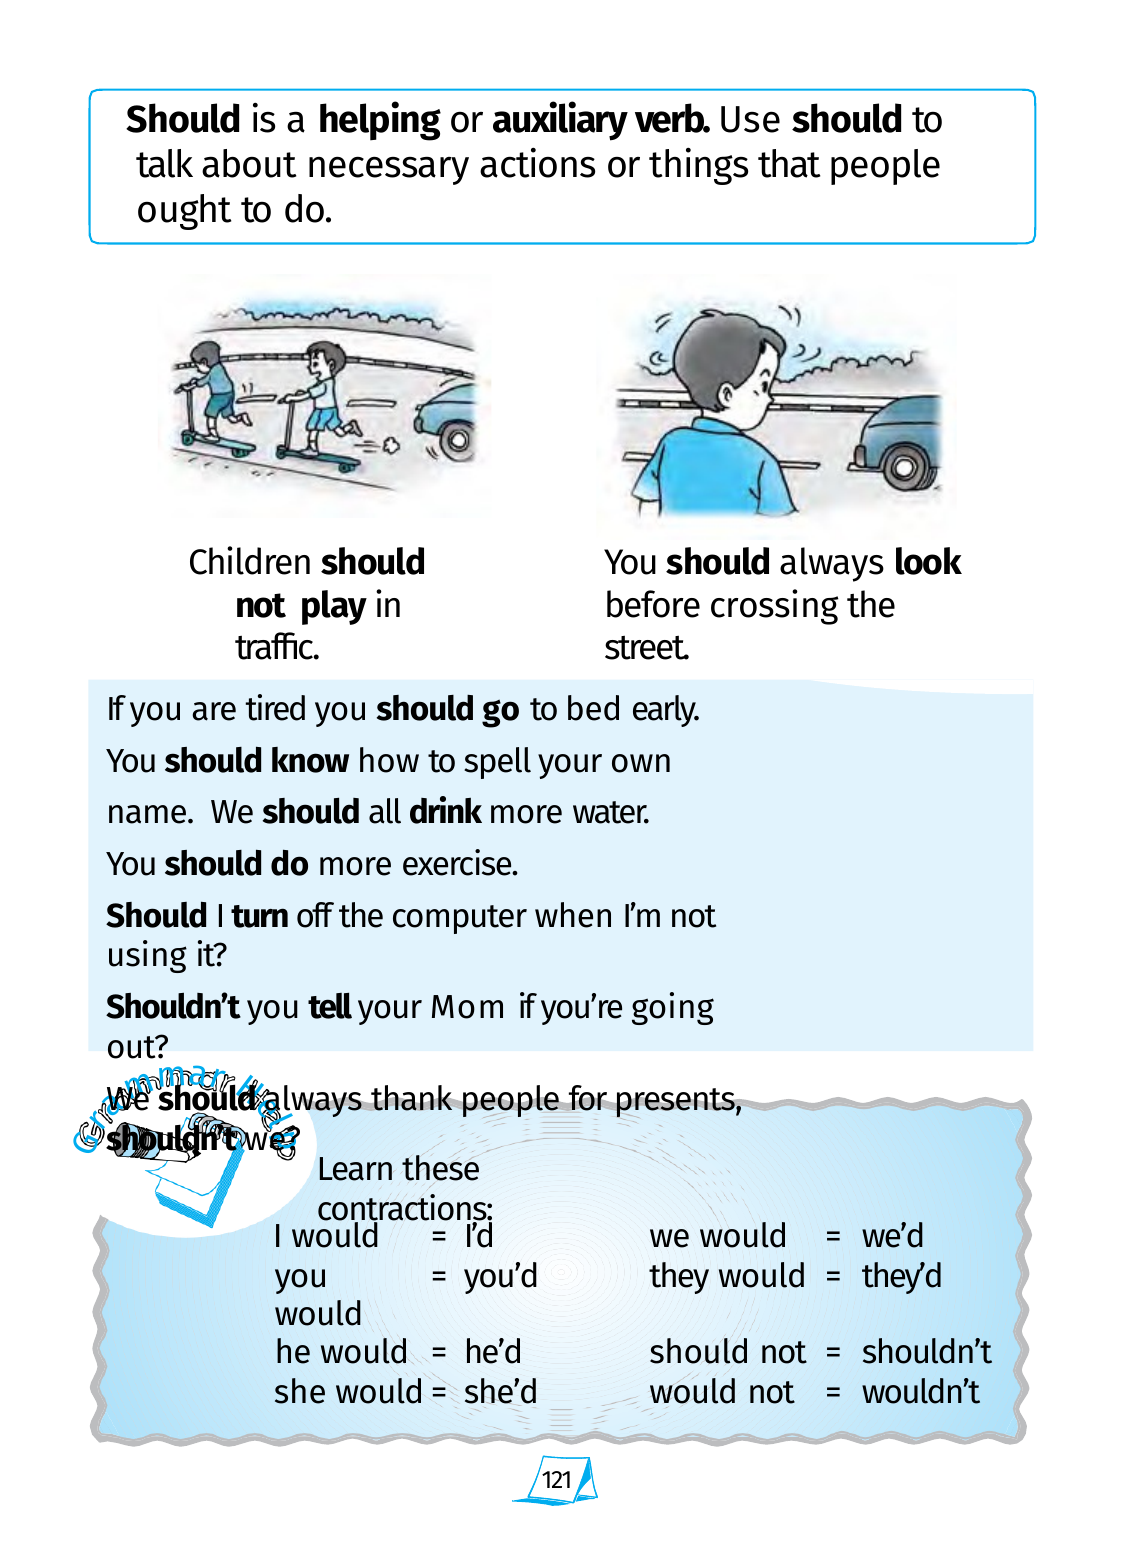

Should is a helping or auxiliary verb. Use should to  talk about necessary actions or things that people  ought to do.

Children should not  play in traffic.
You should always look
before crossing the street.

If you are tired you should go to bed early.
You should know how to spell your own name.  We should all drink more water.
You should do more exercise.
Should I turn off the computer when I’m not using it?
Shouldn’t you tell your Mom if you’re going out?
We should always thank people for presents, shouldn’t we?

m
a
r
m
H
a
r
e
l
G
p
Learn these contractions:
| I would | = I’d | we would | = | we’d |
| --- | --- | --- | --- | --- |
| you would | = you’d | they would | = | they’d |
| he would | = he’d | should not | = | shouldn’t |
| she would | = she’d | would not | = | wouldn’t |
121